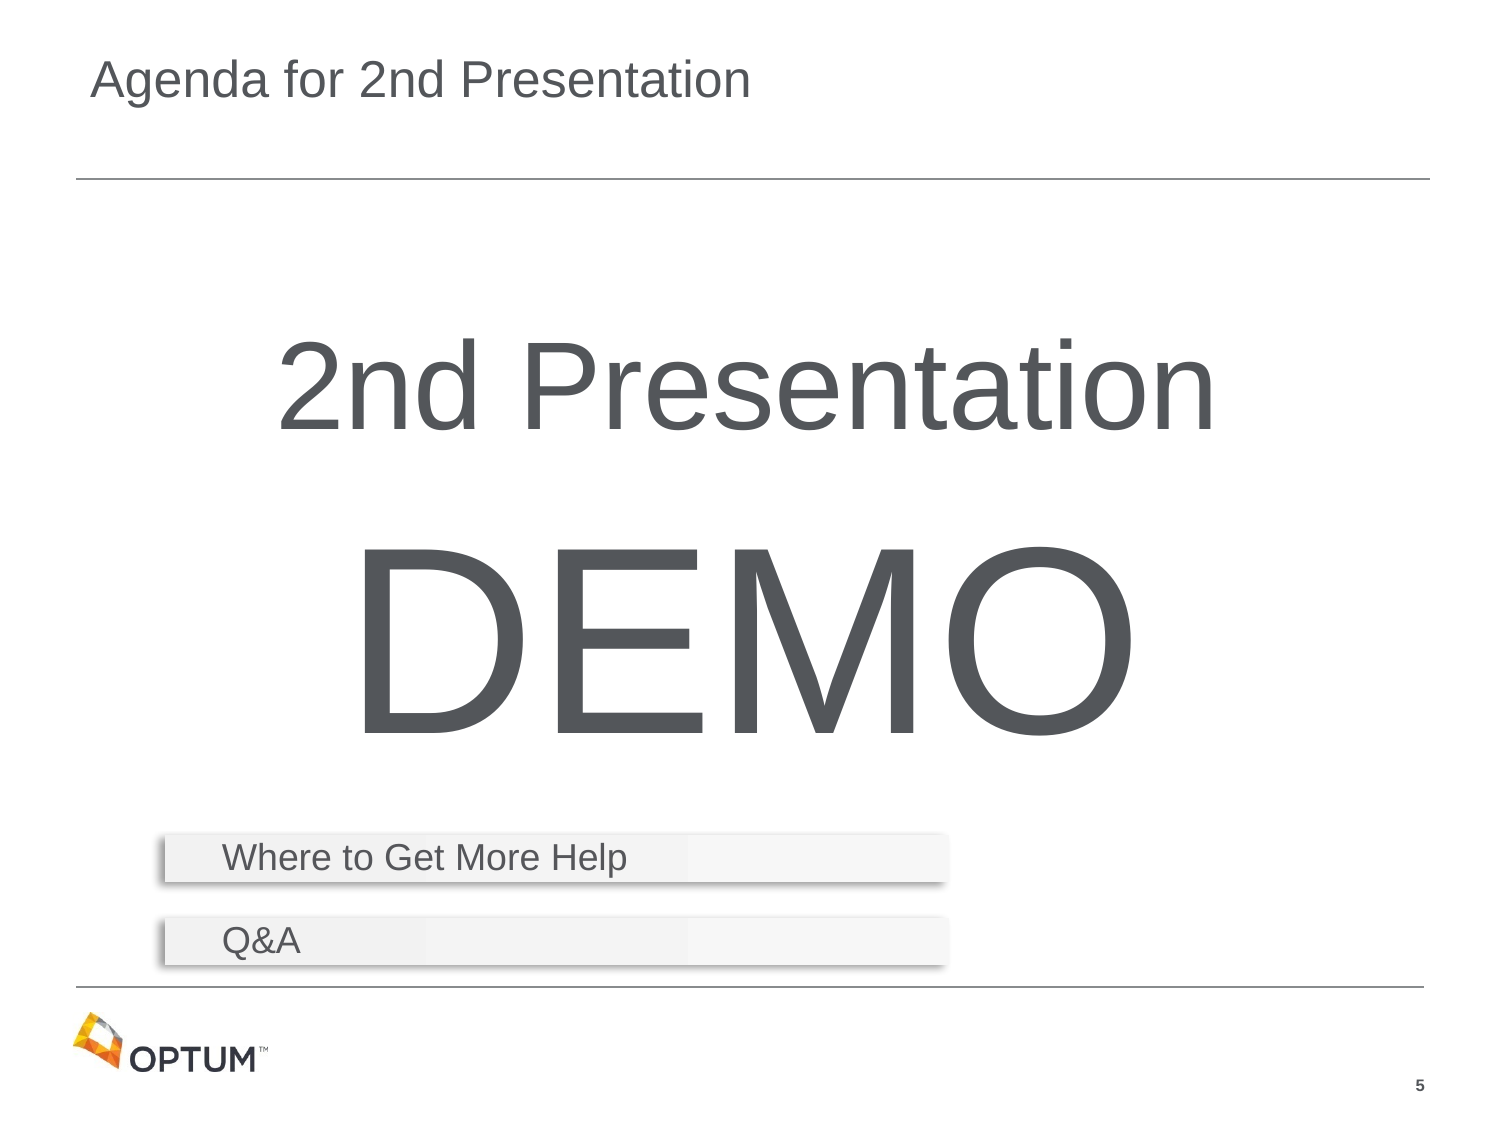

# Agenda for 2nd Presentation

2nd Presentation
DEMO
Where to Get More Help
Q&A